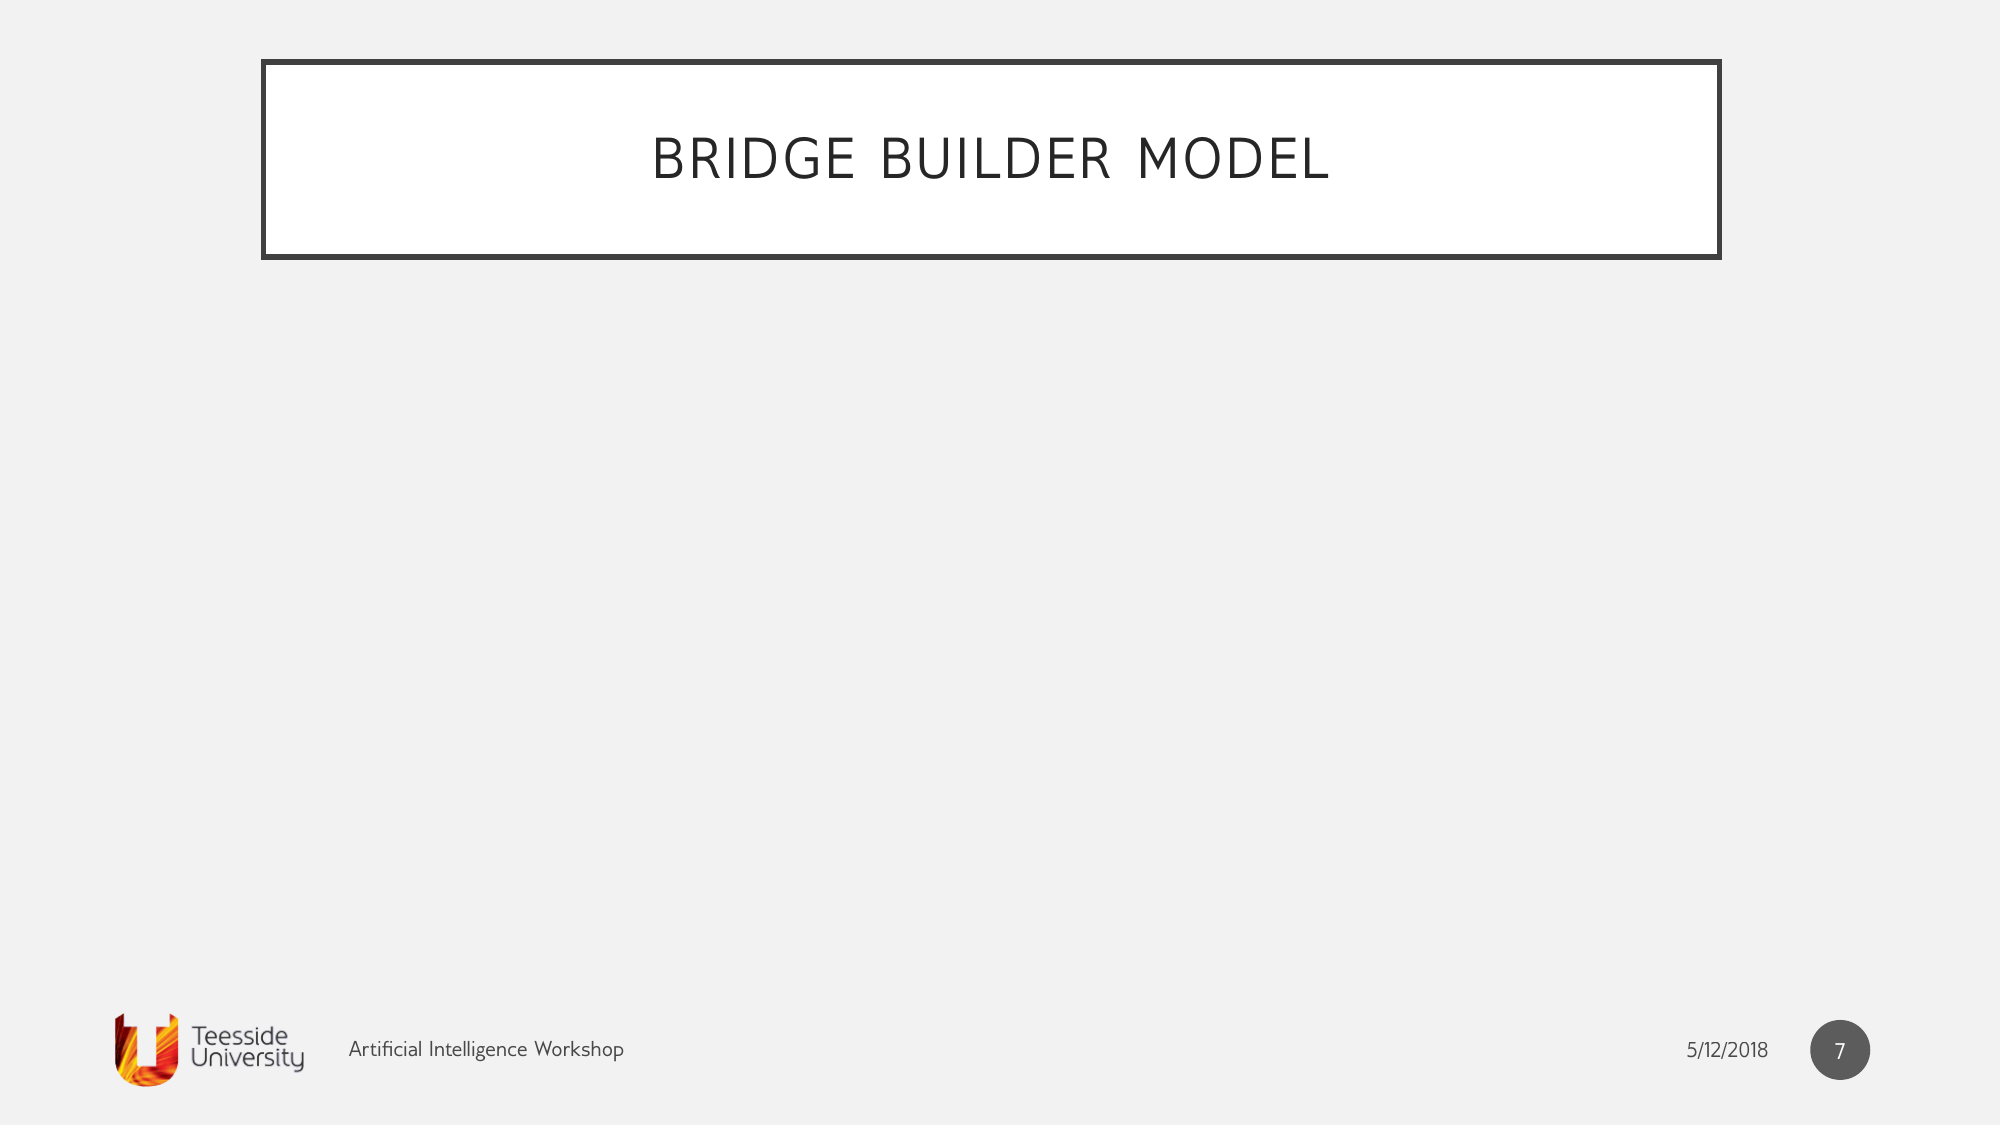

# Bridge builder model

Artificial Intelligence Workshop
7
5/12/2018